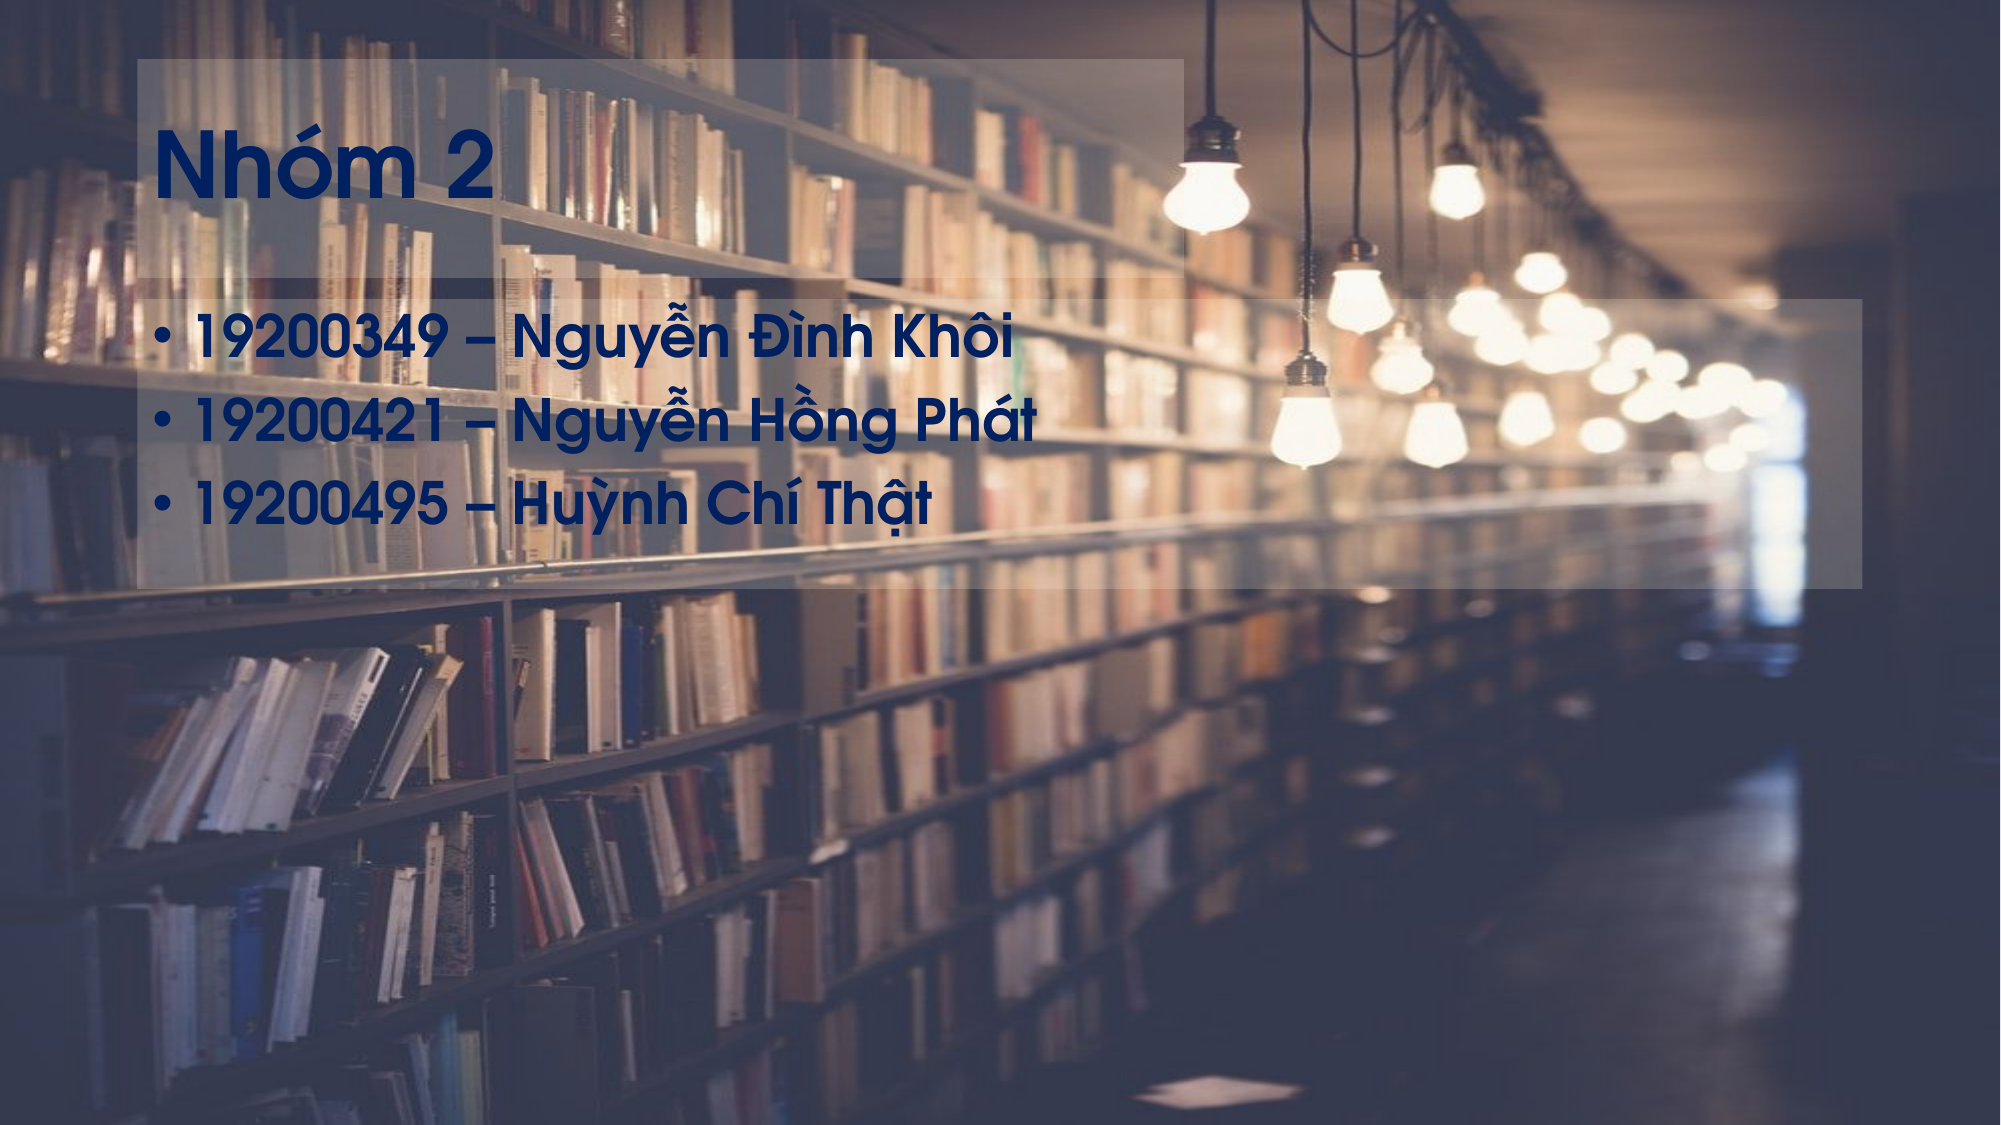

# Nhóm 2
19200349 – Nguyễn Đình Khôi
19200421 – Nguyễn Hồng Phát
19200495 – Huỳnh Chí Thật